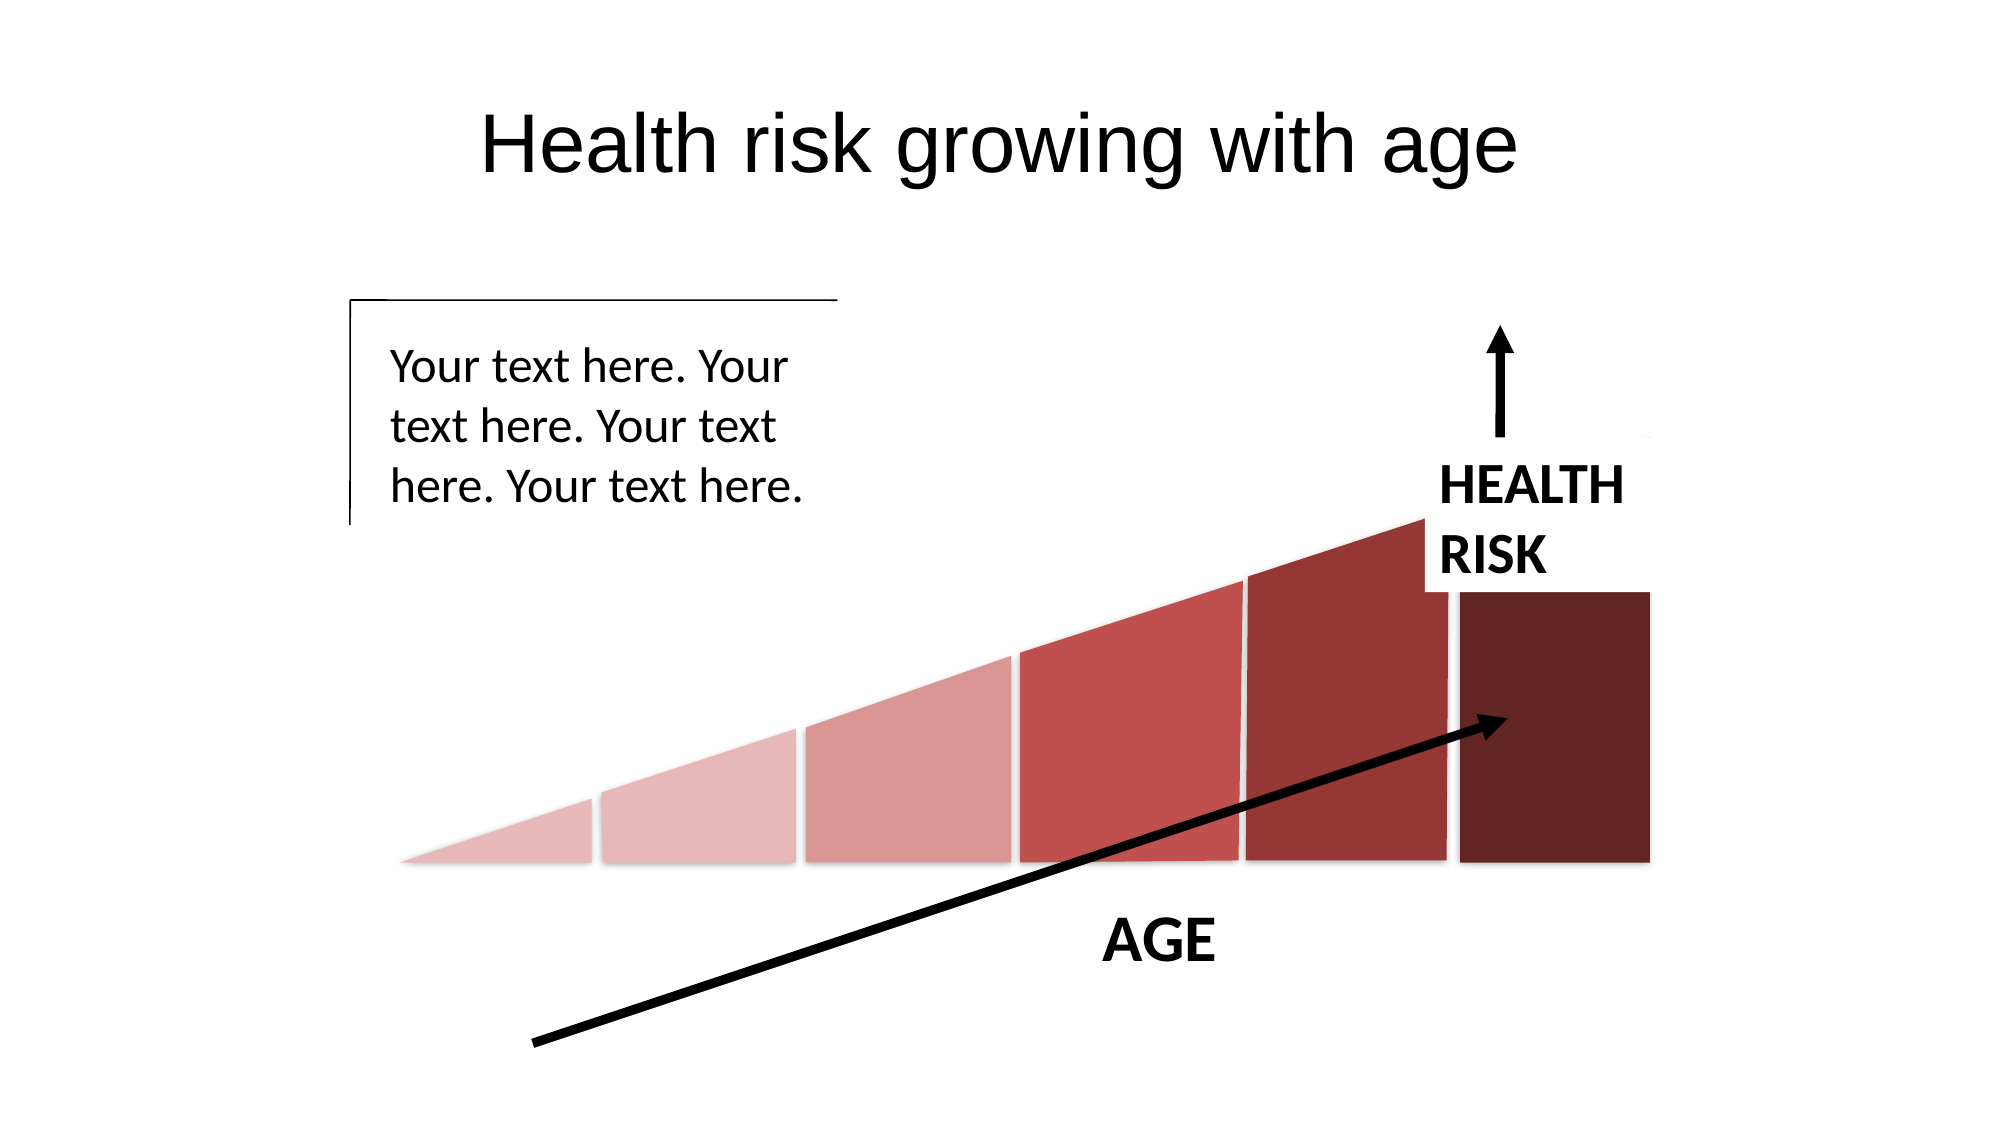

# Health risk growing with age
Your text here. Your text here. Your text here. Your text here.

HEALTH RISK
AGE